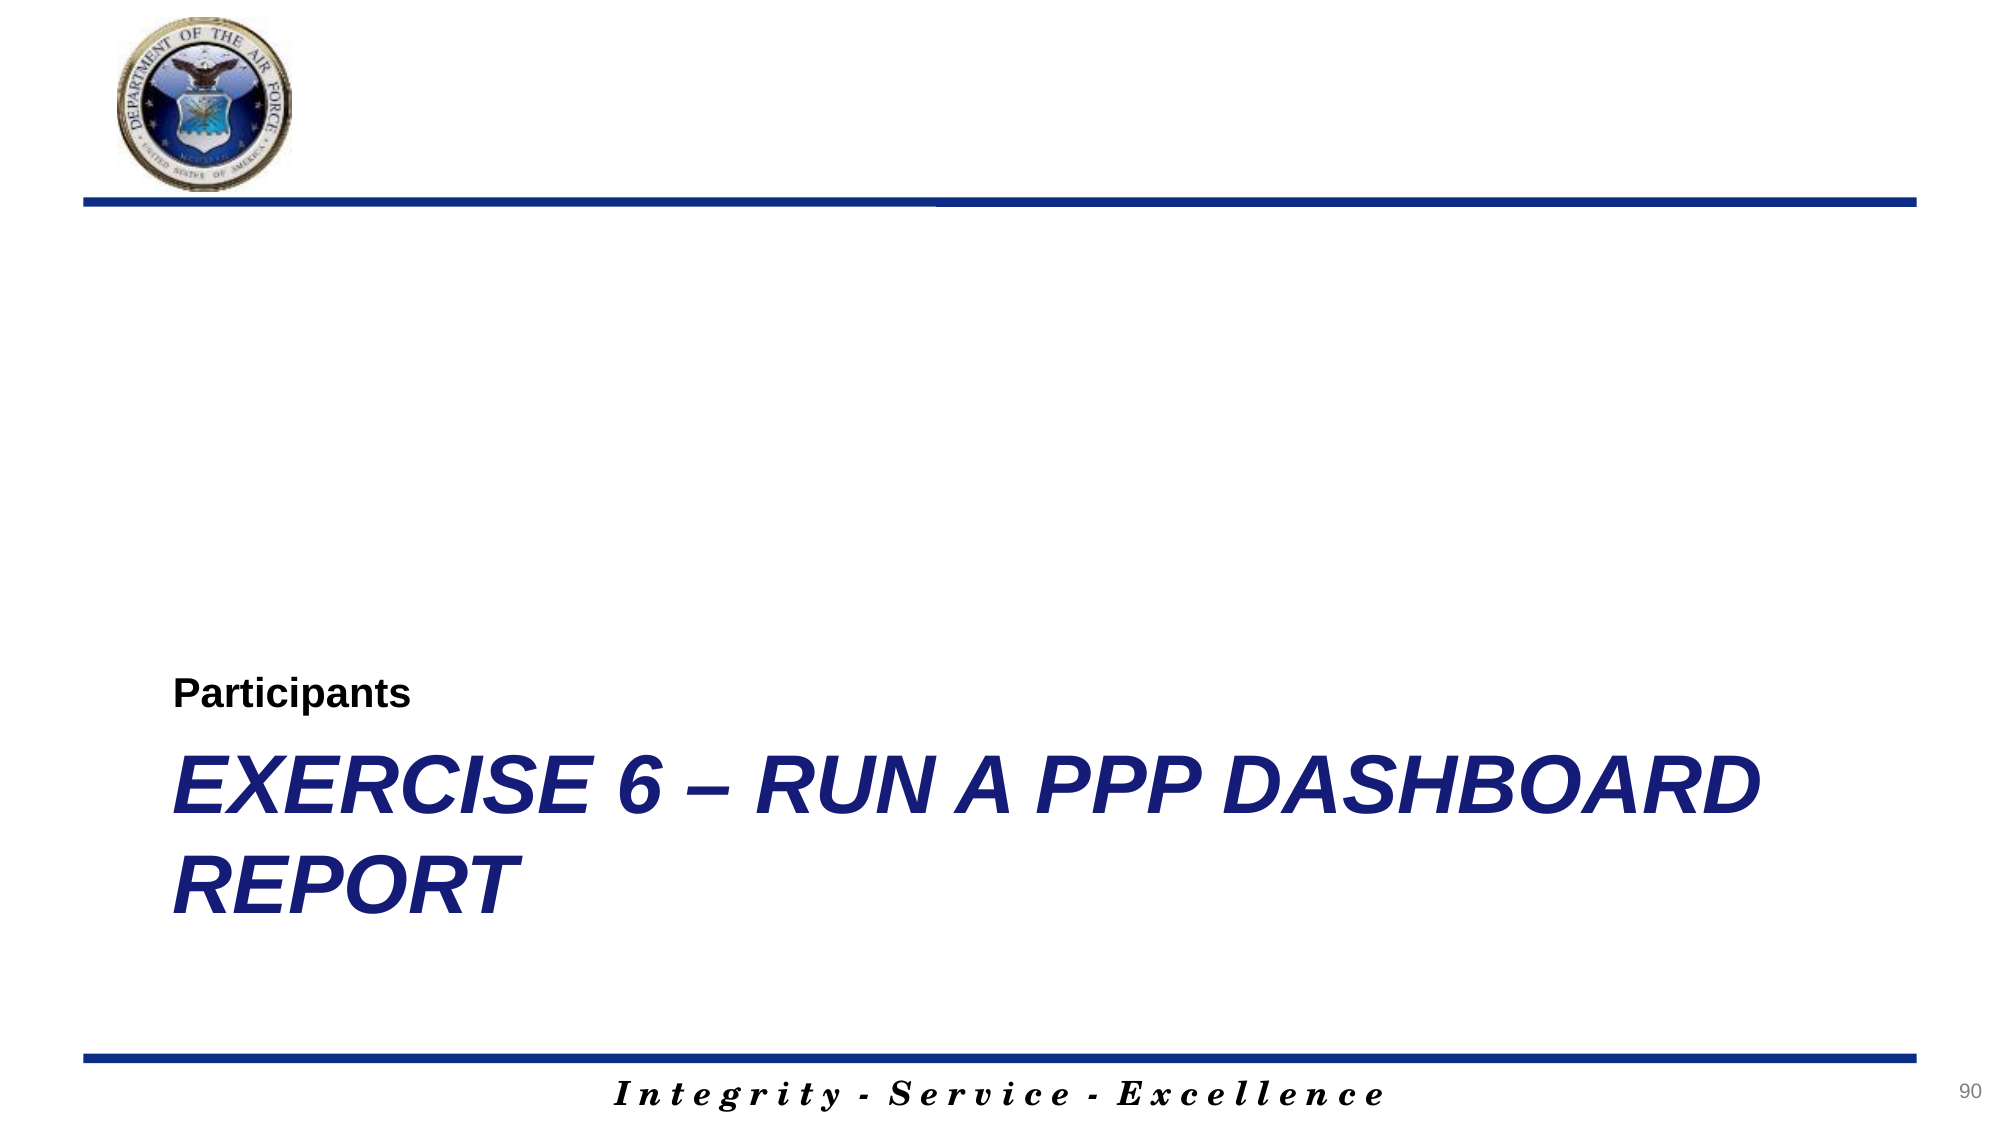

Participants
# EXERCISE 6 – Run A PPP DASHBOARD REPORT
90